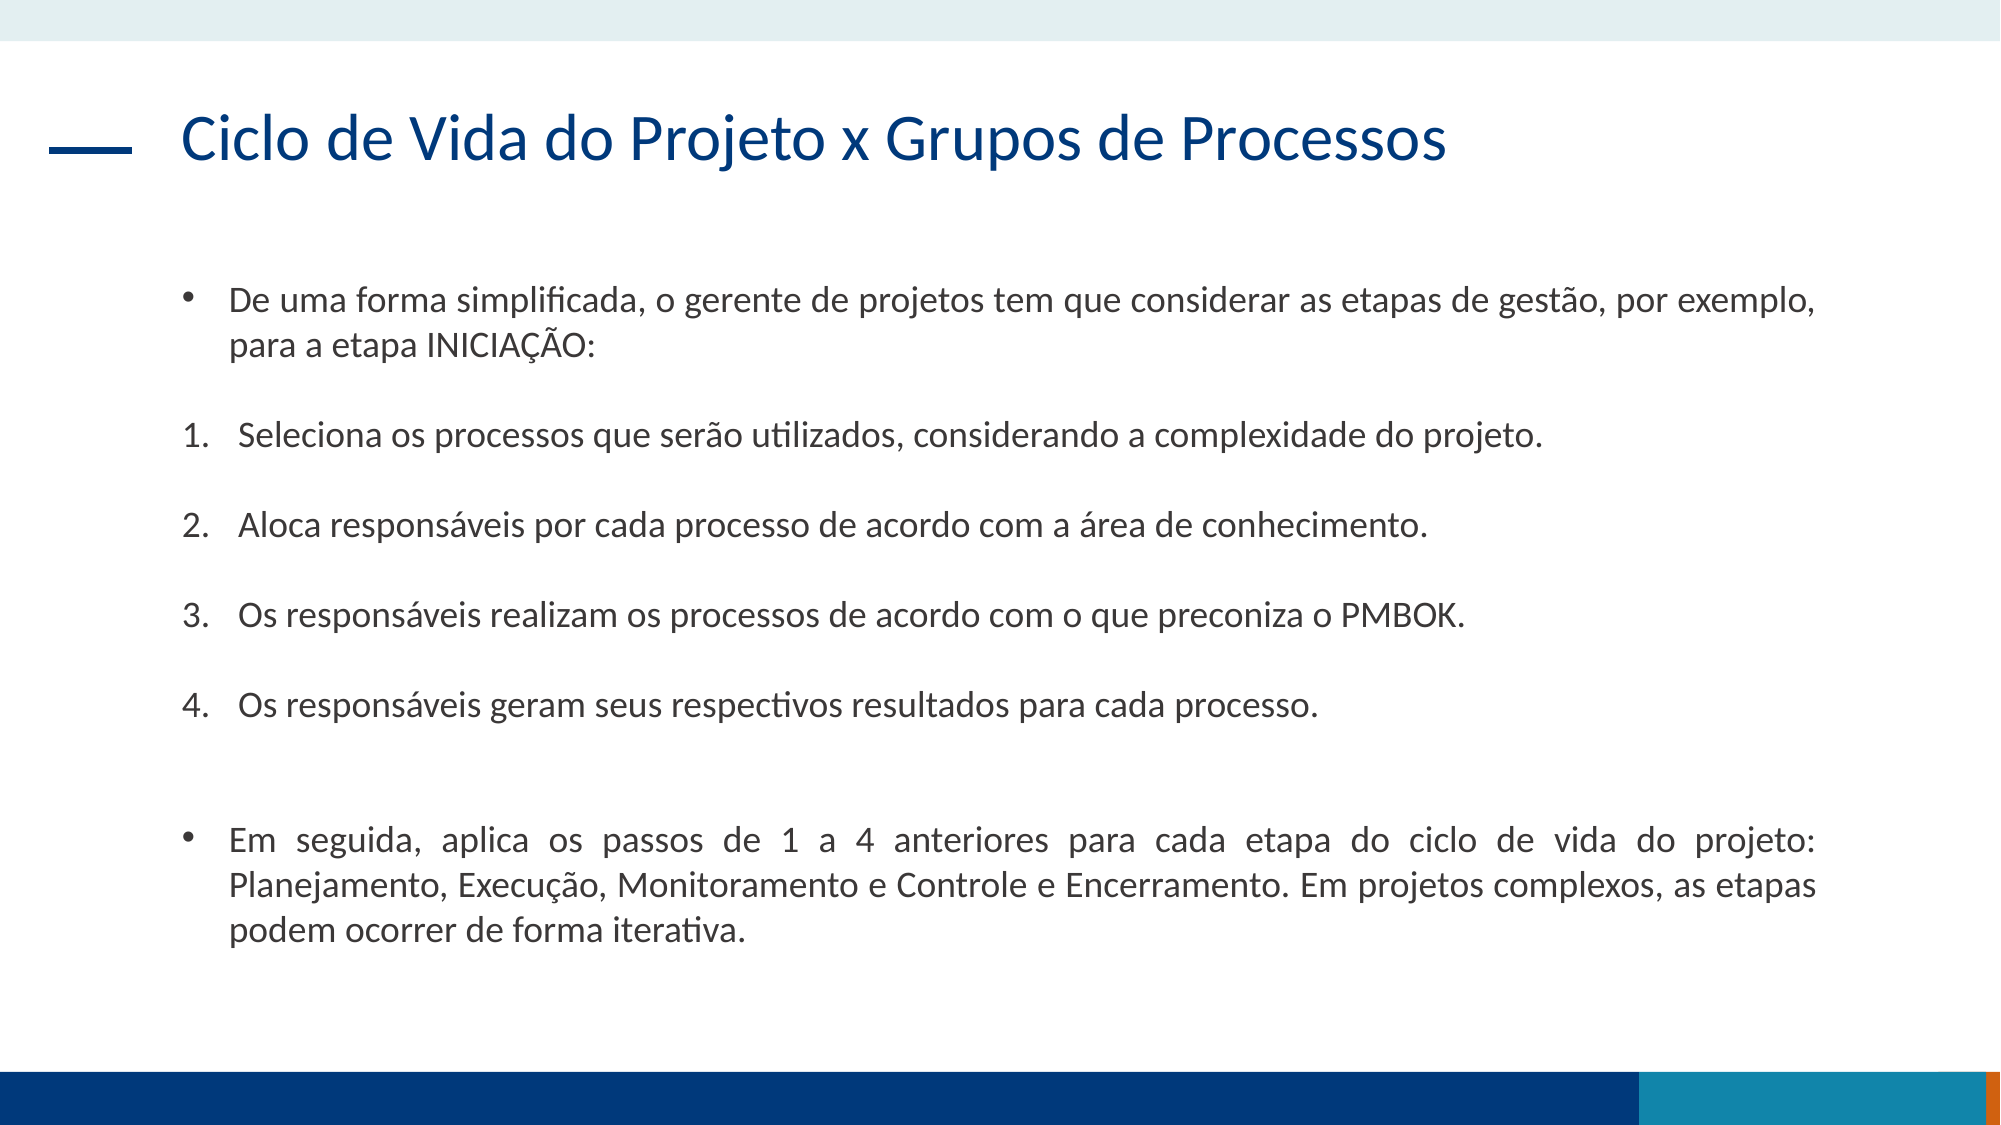

Ciclo de Vida do Projeto x Grupos de Processos
De uma forma simplificada, o gerente de projetos tem que considerar as etapas de gestão, por exemplo, para a etapa INICIAÇÃO:

Seleciona os processos que serão utilizados, considerando a complexidade do projeto.

Aloca responsáveis por cada processo de acordo com a área de conhecimento.

Os responsáveis realizam os processos de acordo com o que preconiza o PMBOK.

Os responsáveis geram seus respectivos resultados para cada processo.

Em seguida, aplica os passos de 1 a 4 anteriores para cada etapa do ciclo de vida do projeto: Planejamento, Execução, Monitoramento e Controle e Encerramento. Em projetos complexos, as etapas podem ocorrer de forma iterativa.